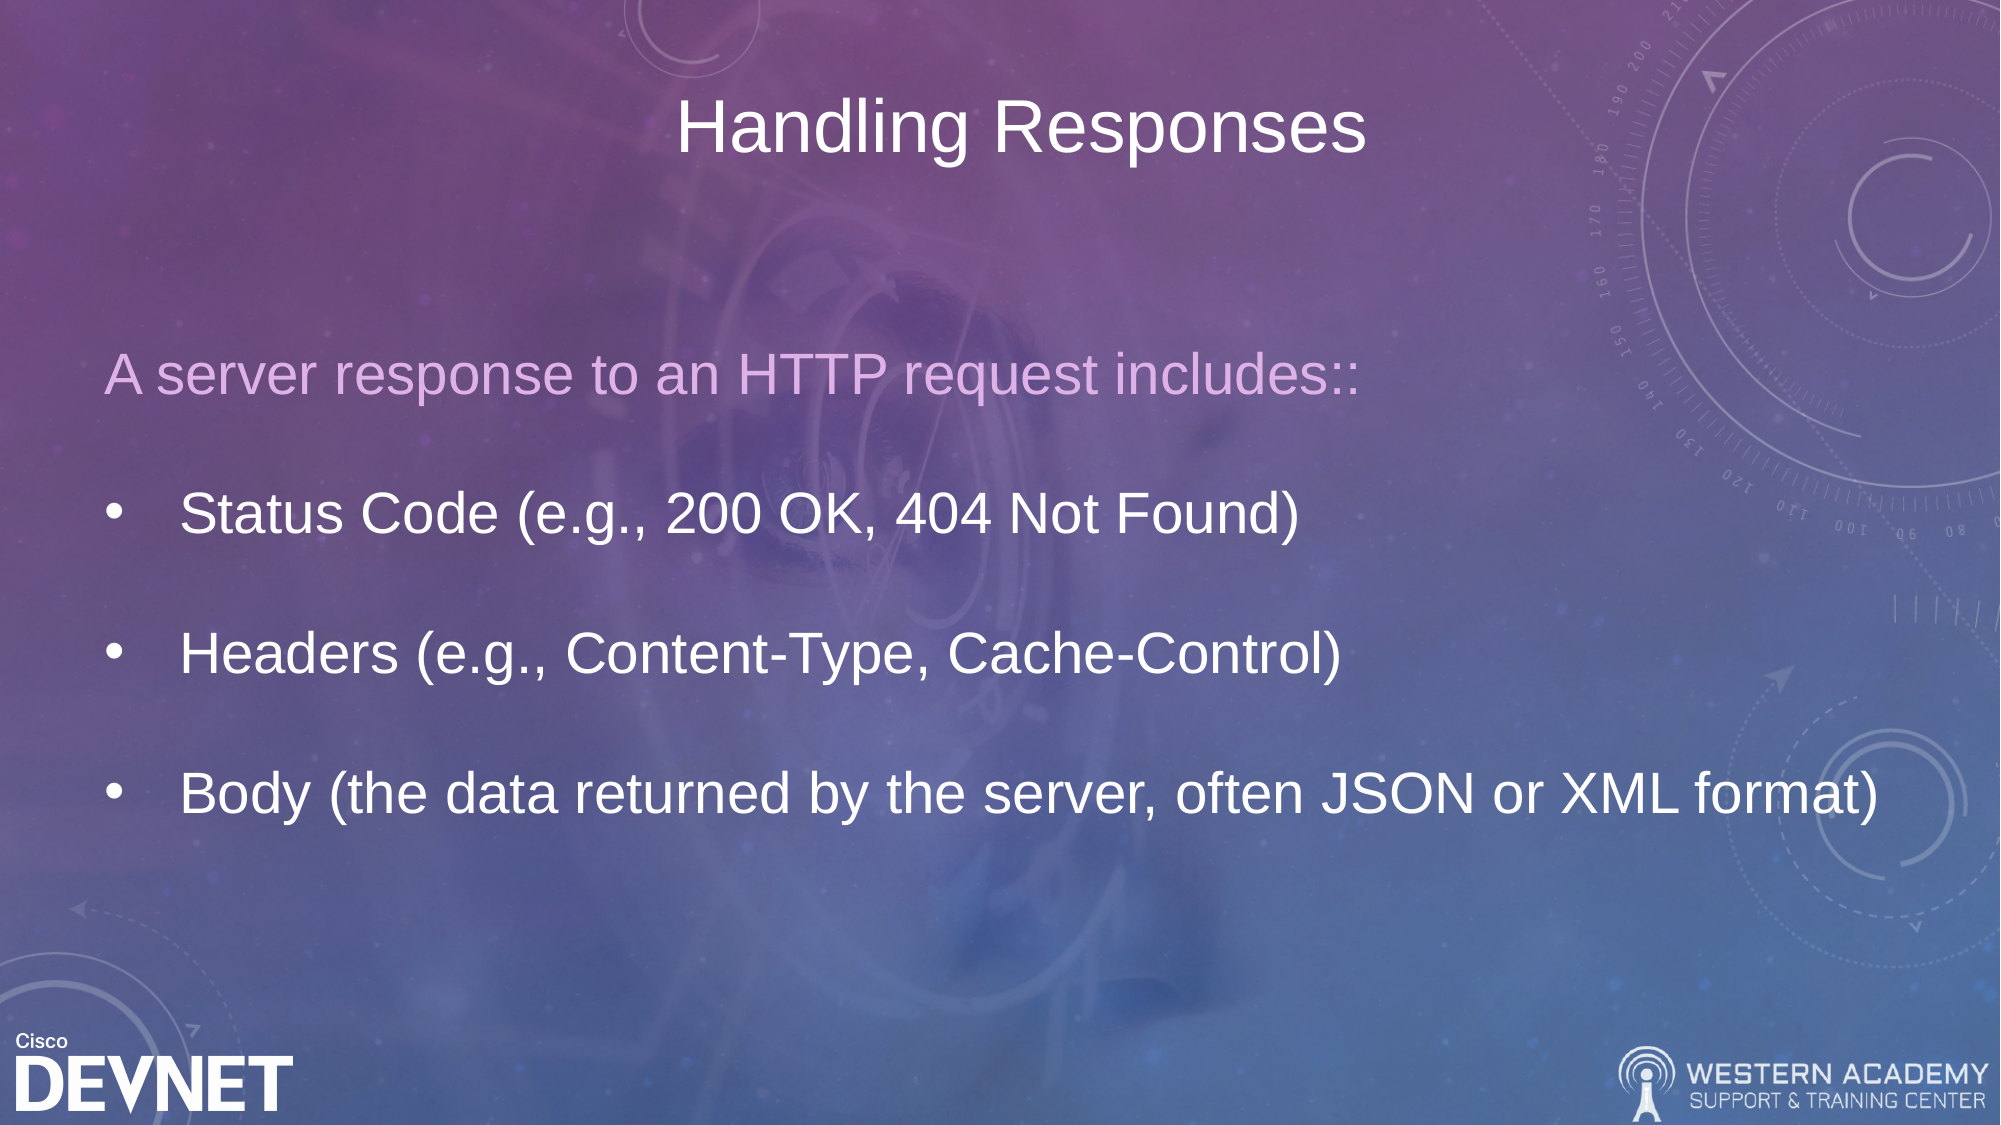

# Handling Responses
A server response to an HTTP request includes::

Status Code (e.g., 200 OK, 404 Not Found)

Headers (e.g., Content-Type, Cache-Control)

Body (the data returned by the server, often JSON or XML format)